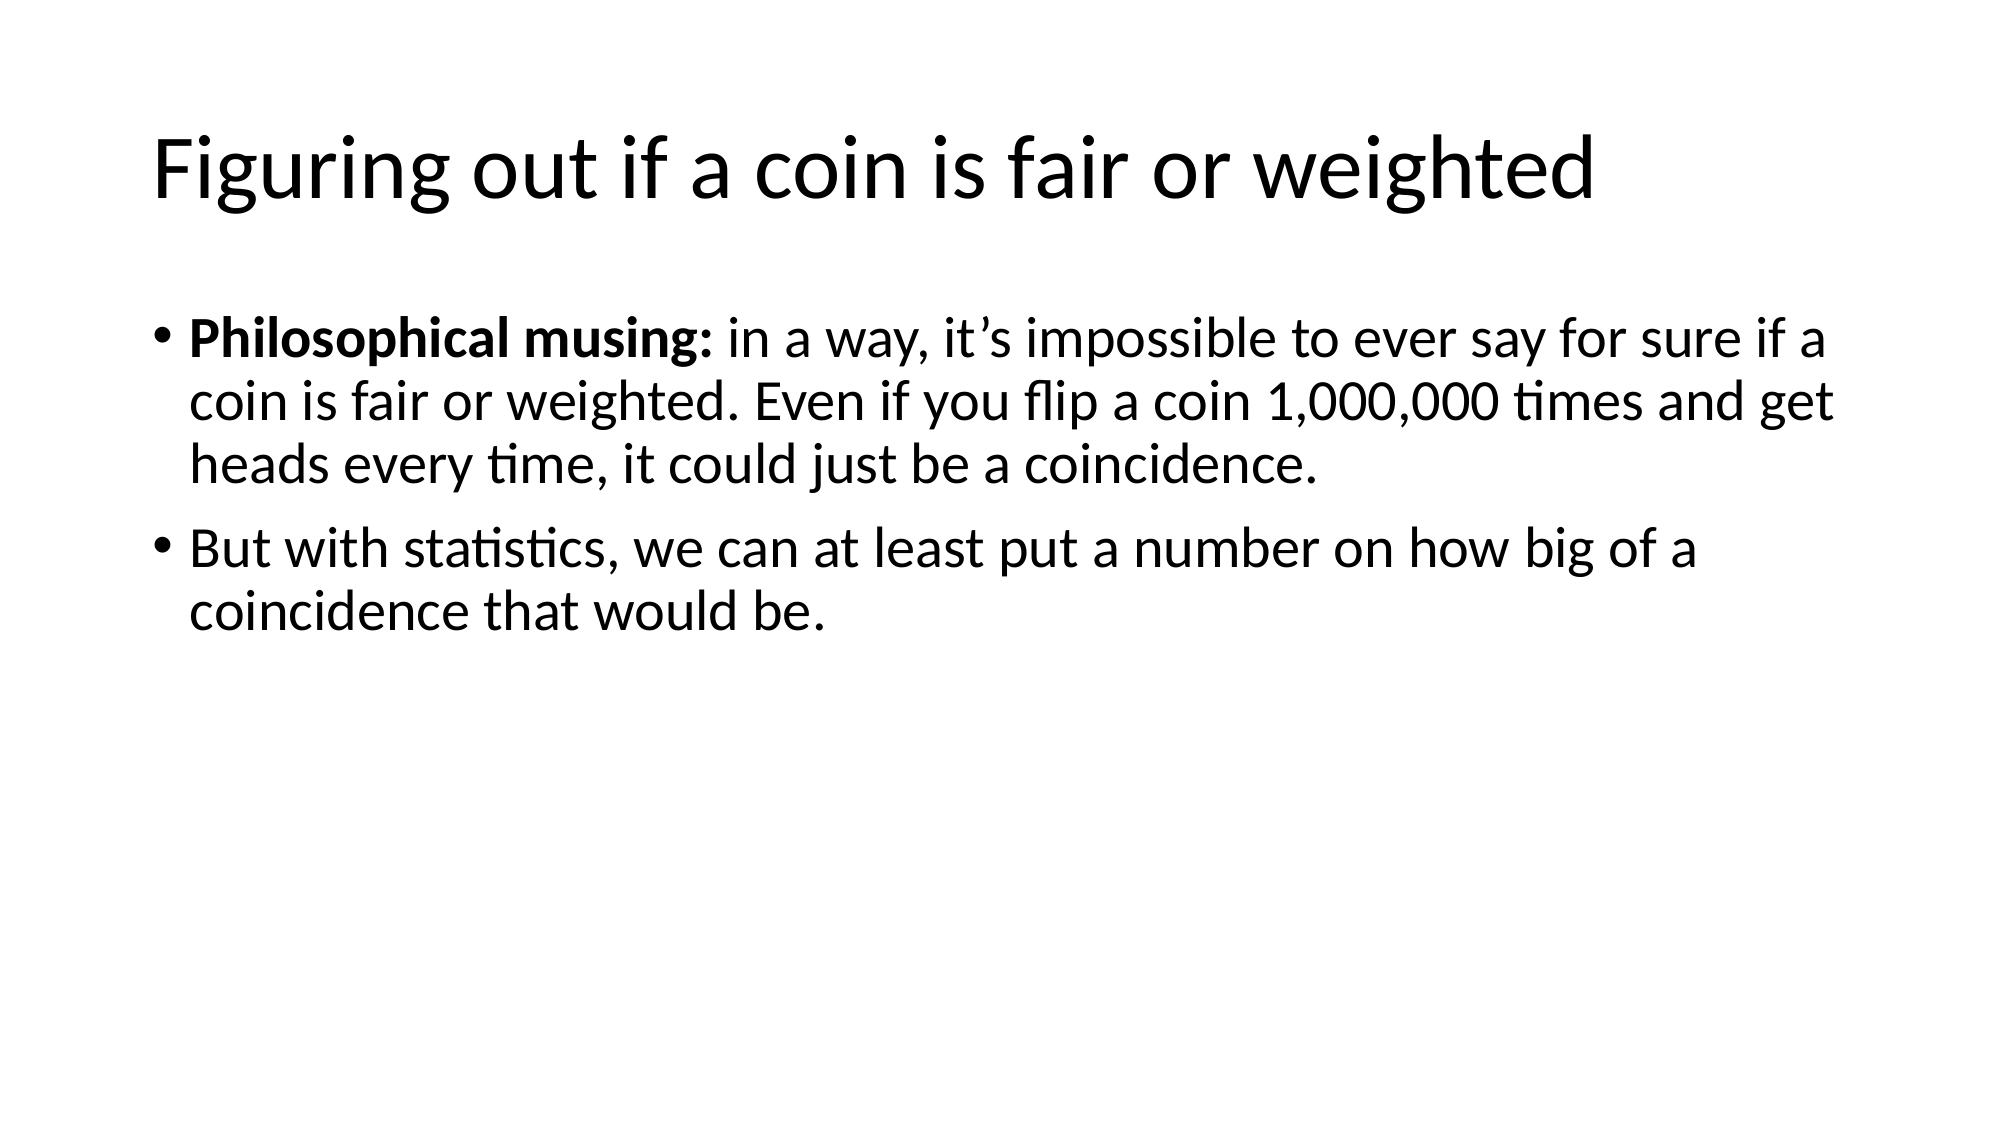

# Figuring out if a coin is fair or weighted
Philosophical musing: in a way, it’s impossible to ever say for sure if a coin is fair or weighted. Even if you flip a coin 1,000,000 times and get heads every time, it could just be a coincidence.
But with statistics, we can at least put a number on how big of a coincidence that would be.